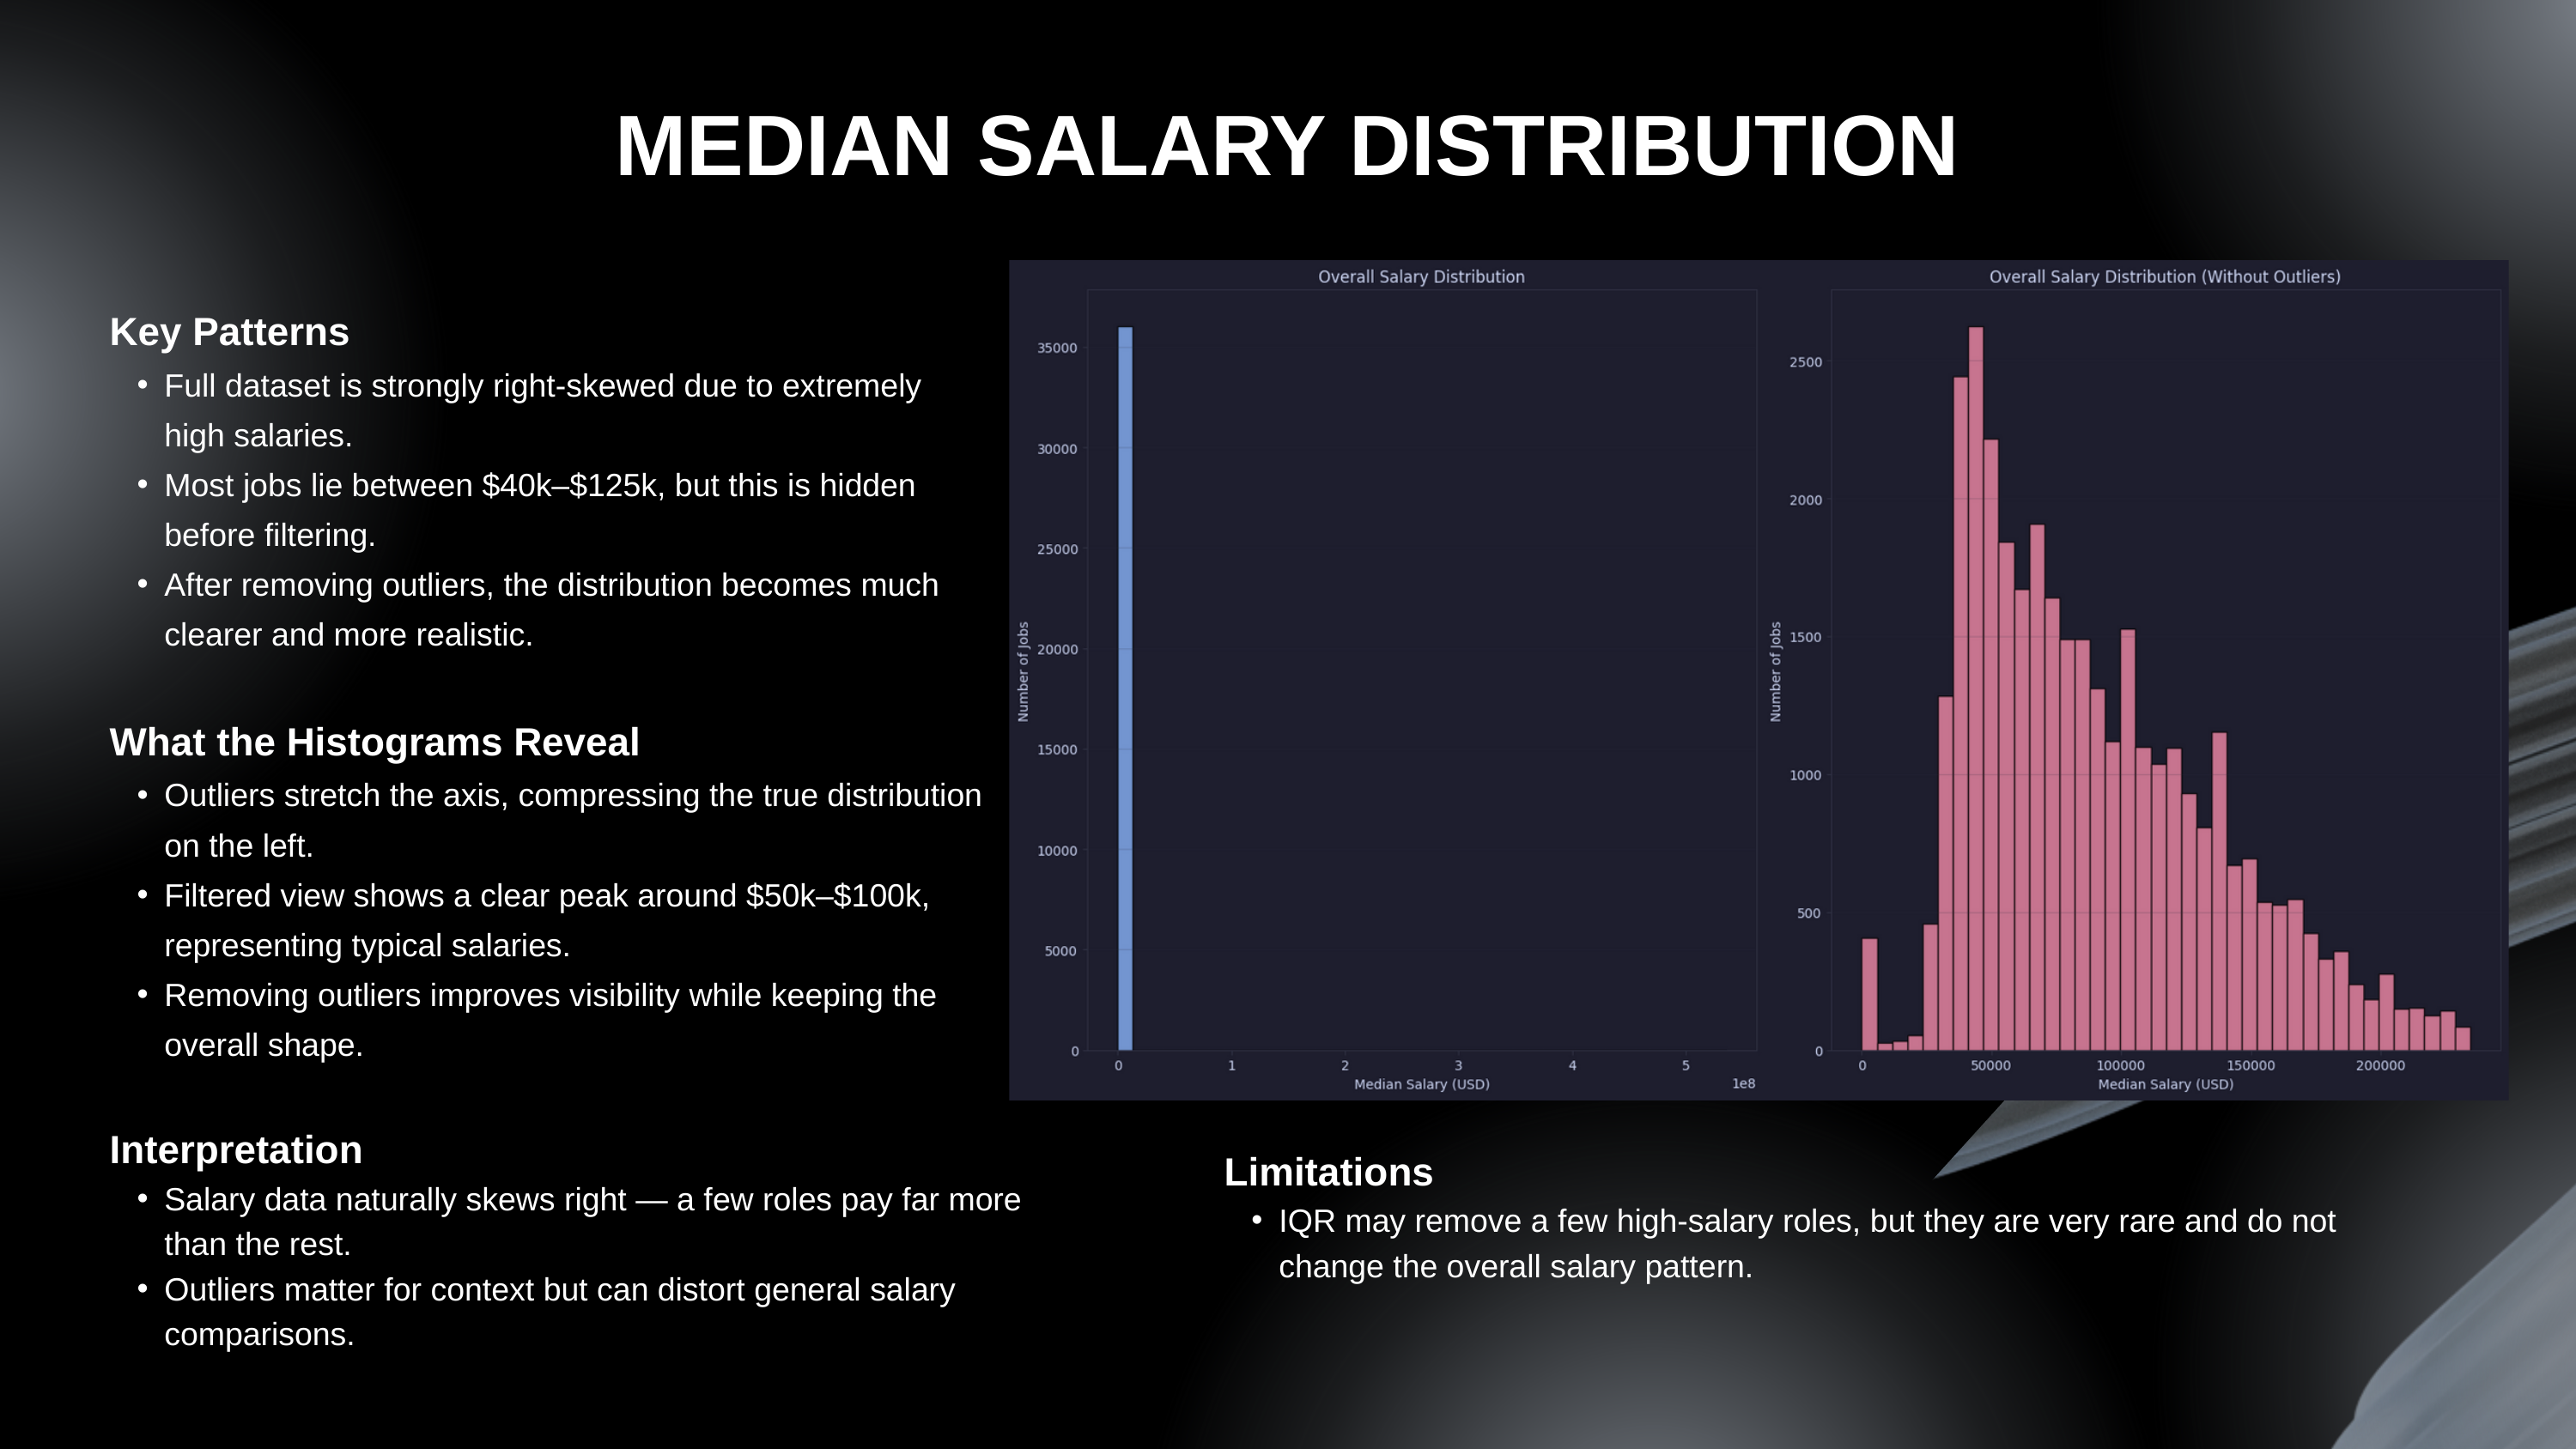

MEDIAN SALARY DISTRIBUTION

Key Patterns
Full dataset is strongly right-skewed due to extremely high salaries.
Most jobs lie between $40k–$125k, but this is hidden before filtering.
After removing outliers, the distribution becomes much clearer and more realistic.

What the Histograms Reveal
Outliers stretch the axis, compressing the true distribution on the left.
Filtered view shows a clear peak around $50k–$100k, representing typical salaries.
Removing outliers improves visibility while keeping the overall shape.

Interpretation
Salary data naturally skews right — a few roles pay far more than the rest.
Outliers matter for context but can distort general salary comparisons.

Limitations
IQR may remove a few high-salary roles, but they are very rare and do not change the overall salary pattern.